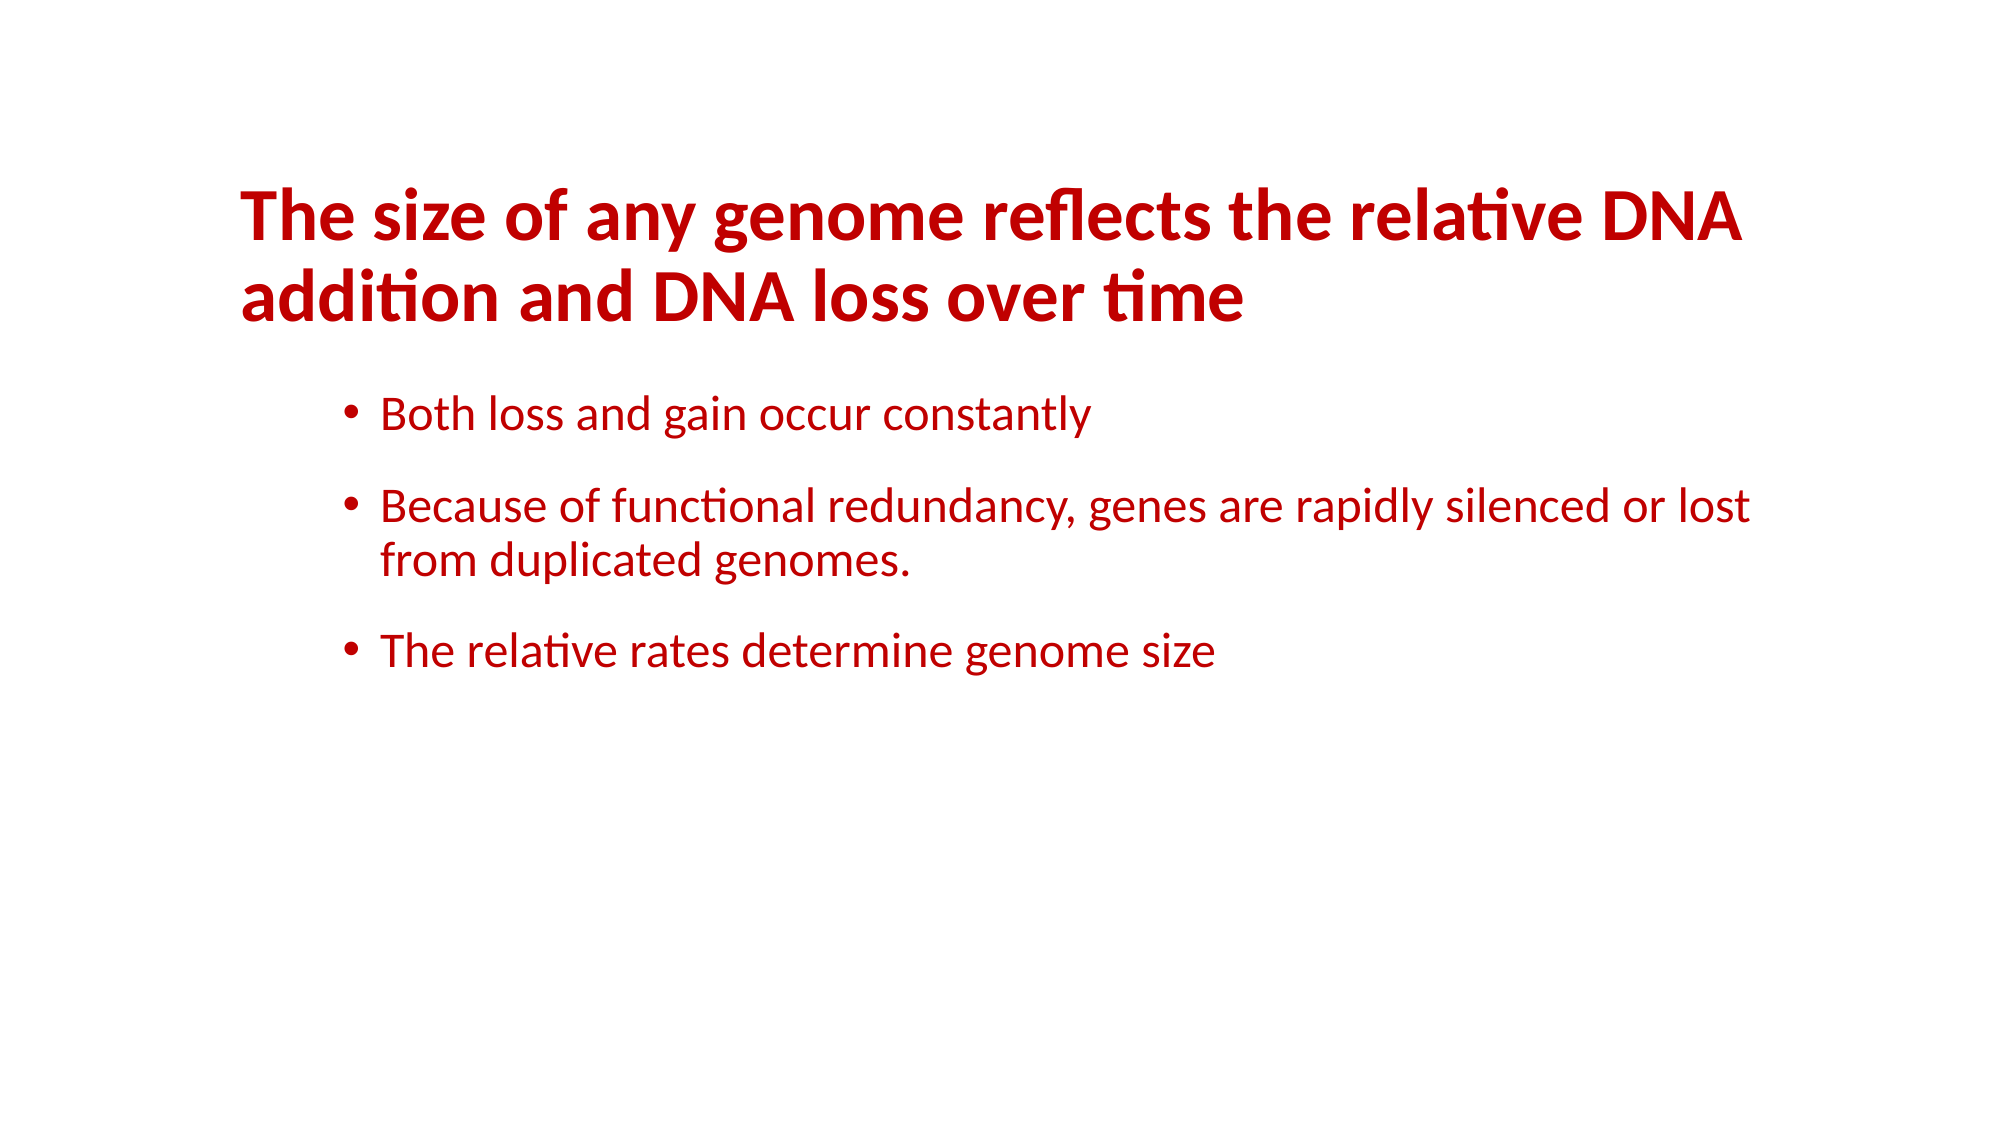

# The size of any genome reflects the relative DNA addition and DNA loss over time
Both loss and gain occur constantly
Because of functional redundancy, genes are rapidly silenced or lost from duplicated genomes.
The relative rates determine genome size